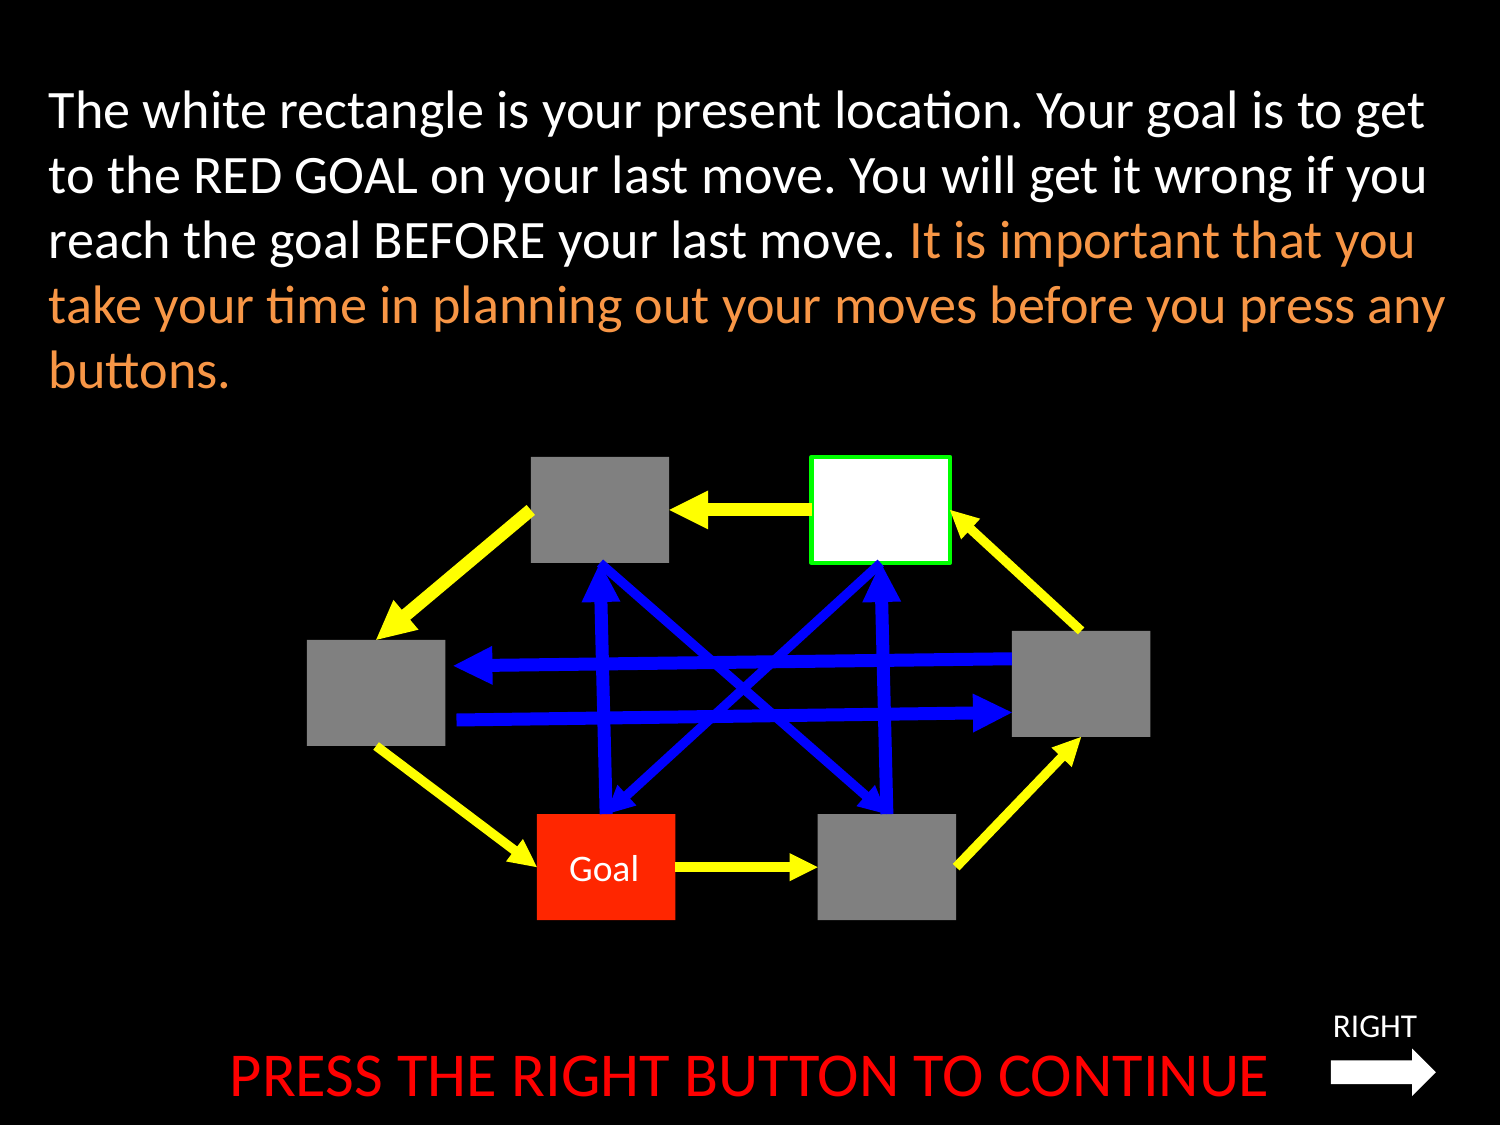

The white rectangle is your present location. Your goal is to get to the RED GOAL on your last move. You will get it wrong if you reach the goal BEFORE your last move. It is important that you take your time in planning out your moves before you press any buttons.

Goal
RIGHT
PRESS THE RIGHT BUTTON TO CONTINUE